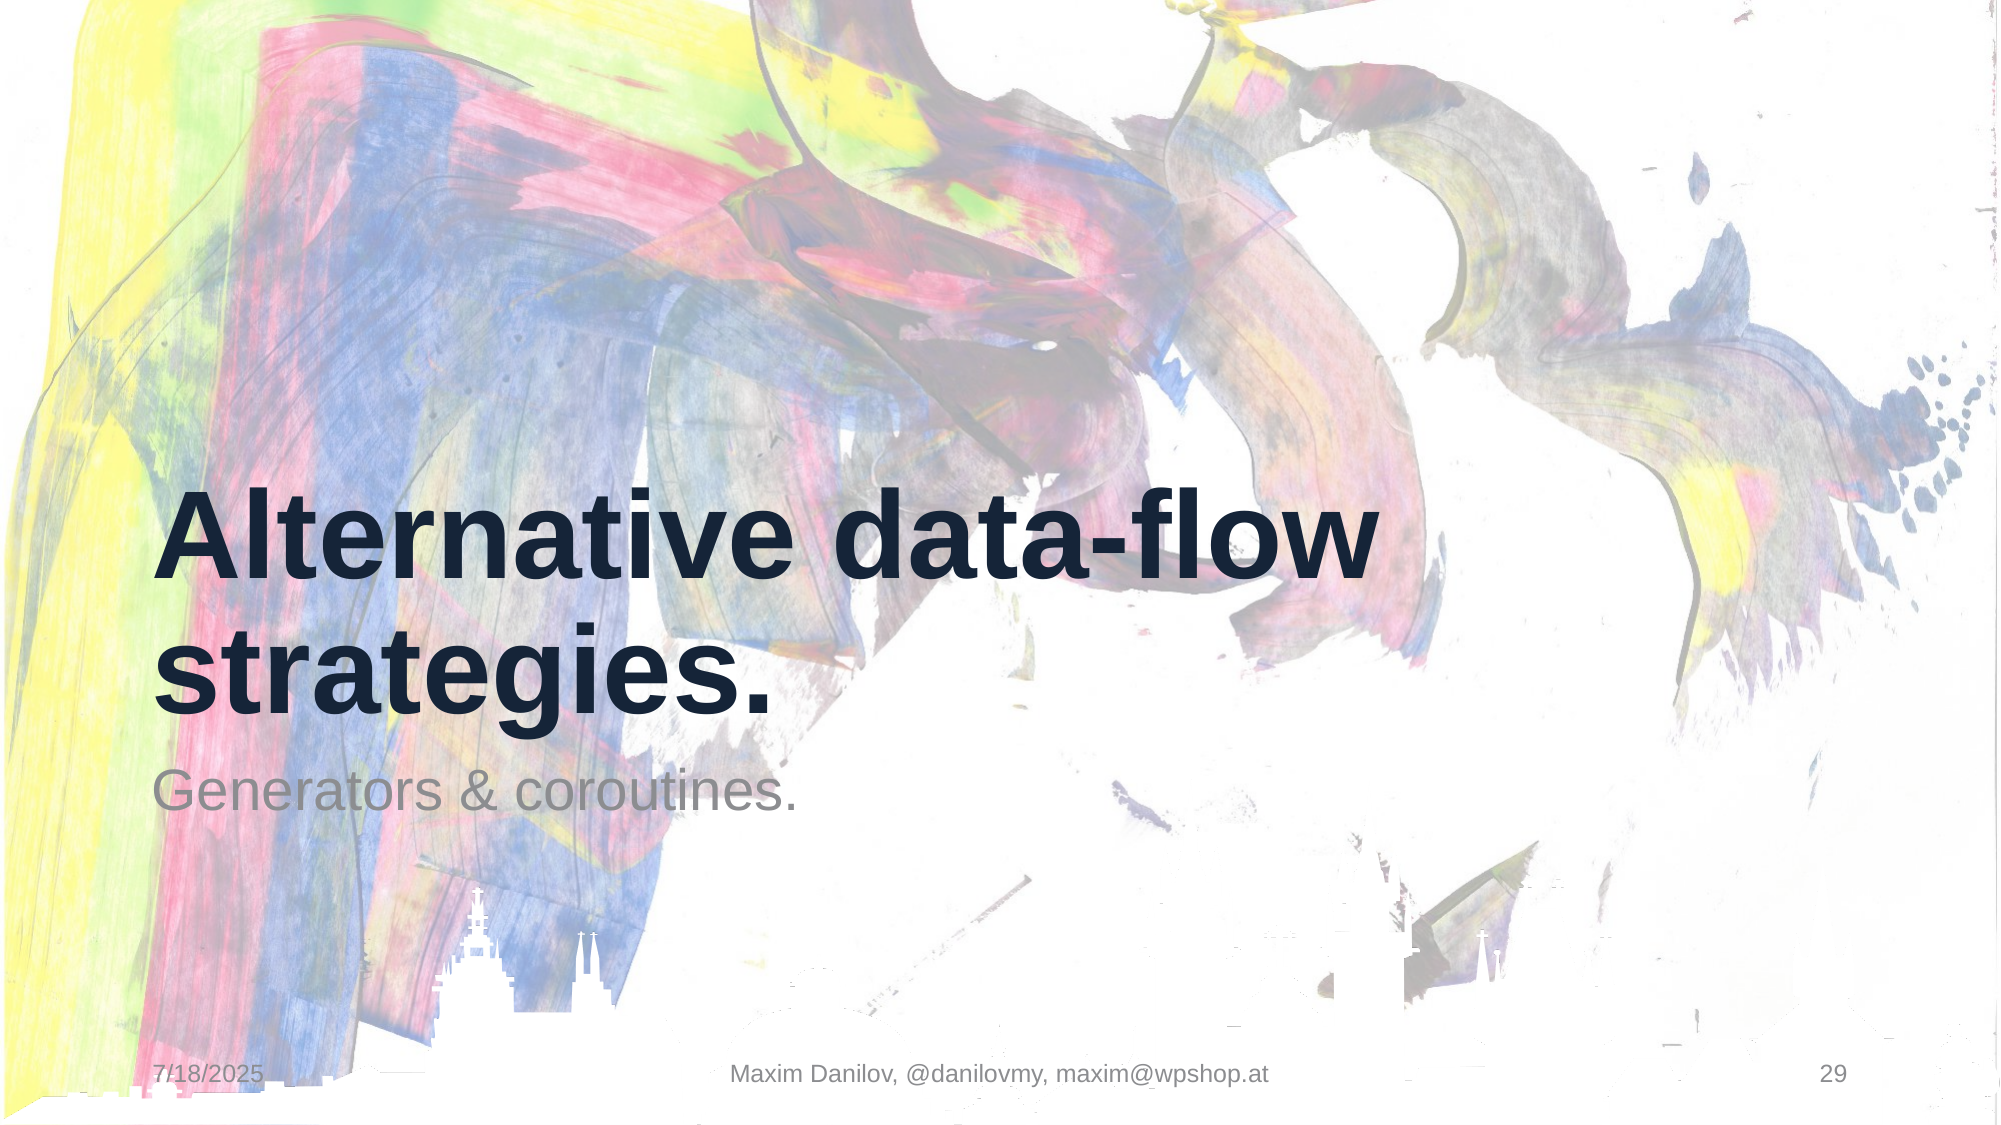

# Alternative data-flow strategies.
Generators & coroutines.
7/18/2025
Maxim Danilov, @danilovmy, maxim@wpshop.at
29